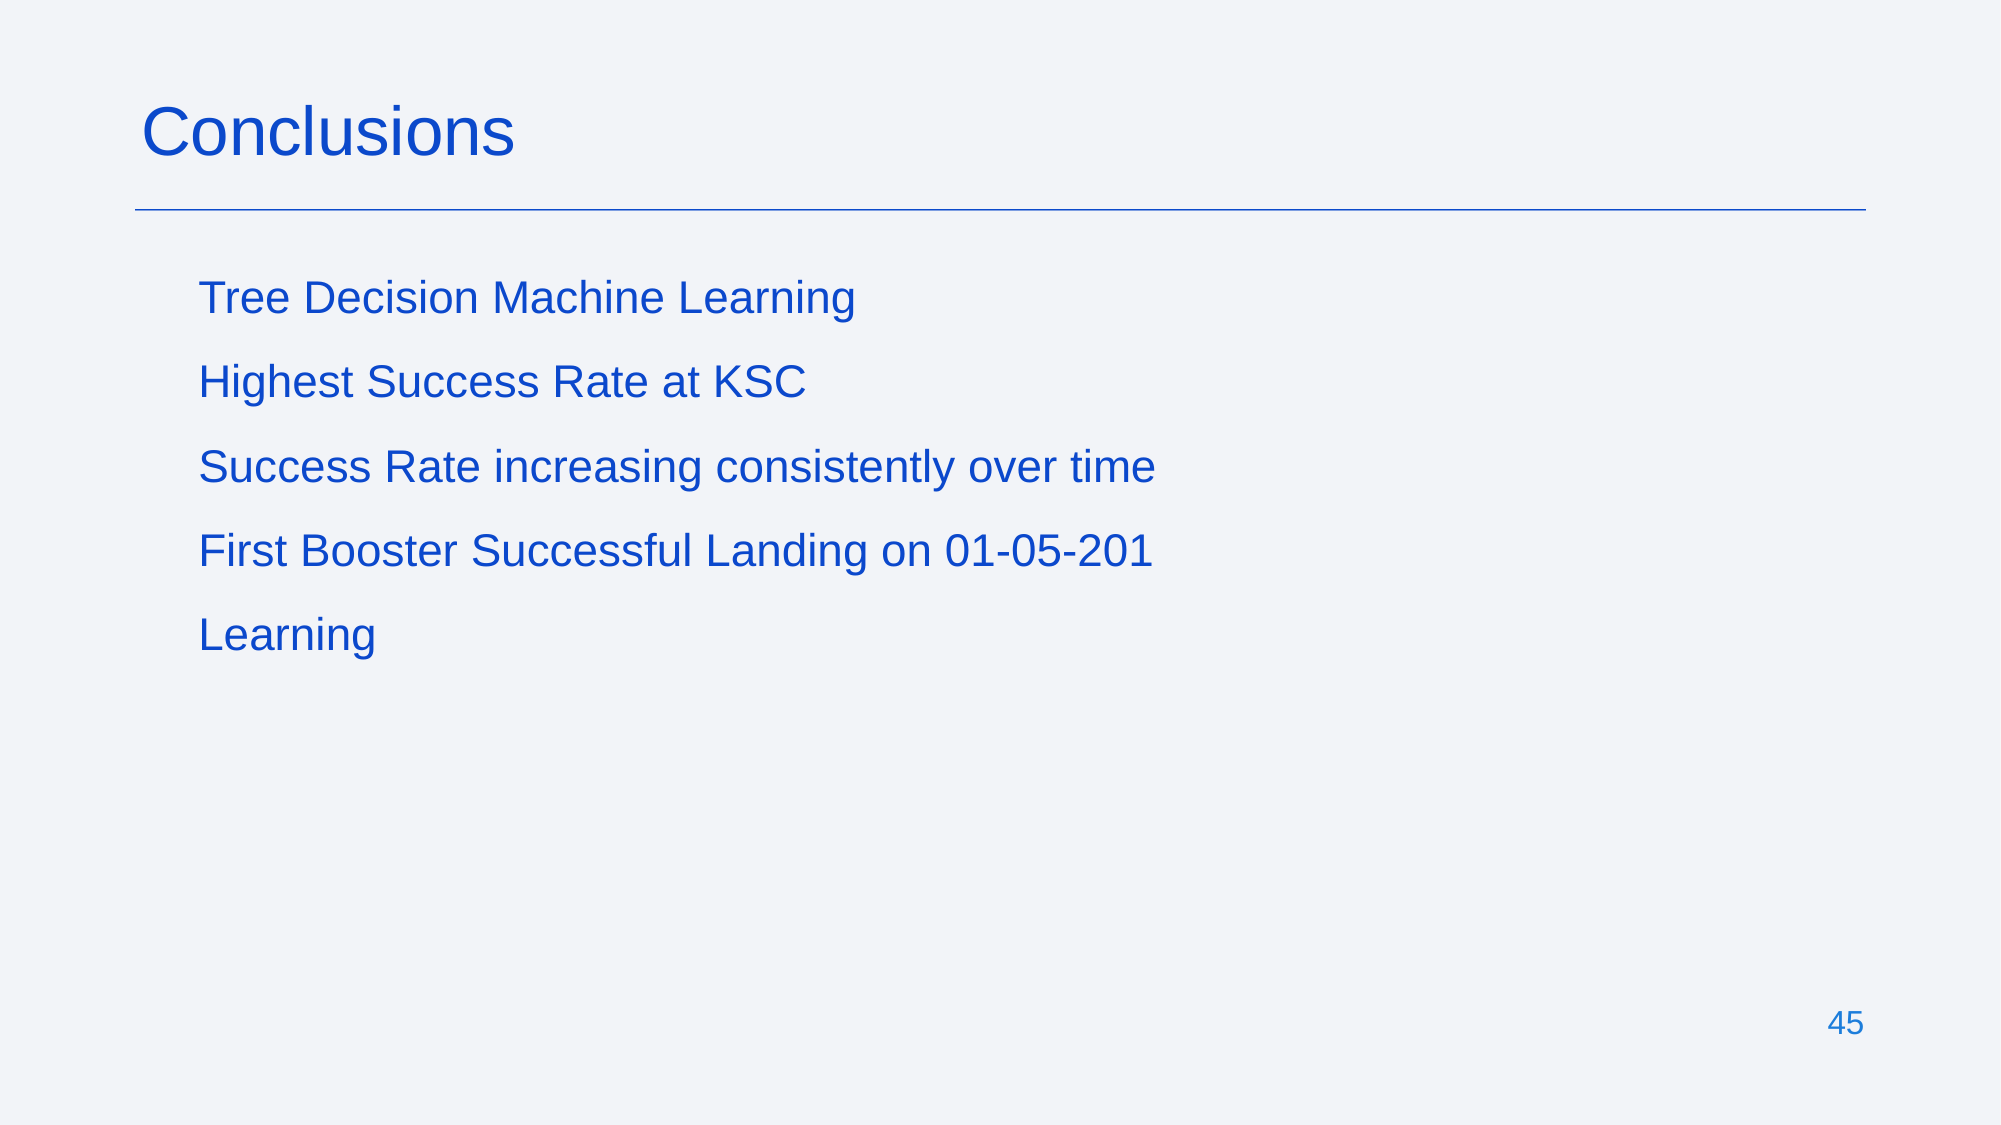

Conclusions
Tree Decision Machine Learning
Highest Success Rate at KSC
Success Rate increasing consistently over time
First Booster Successful Landing on 01-05-201
Learning
45